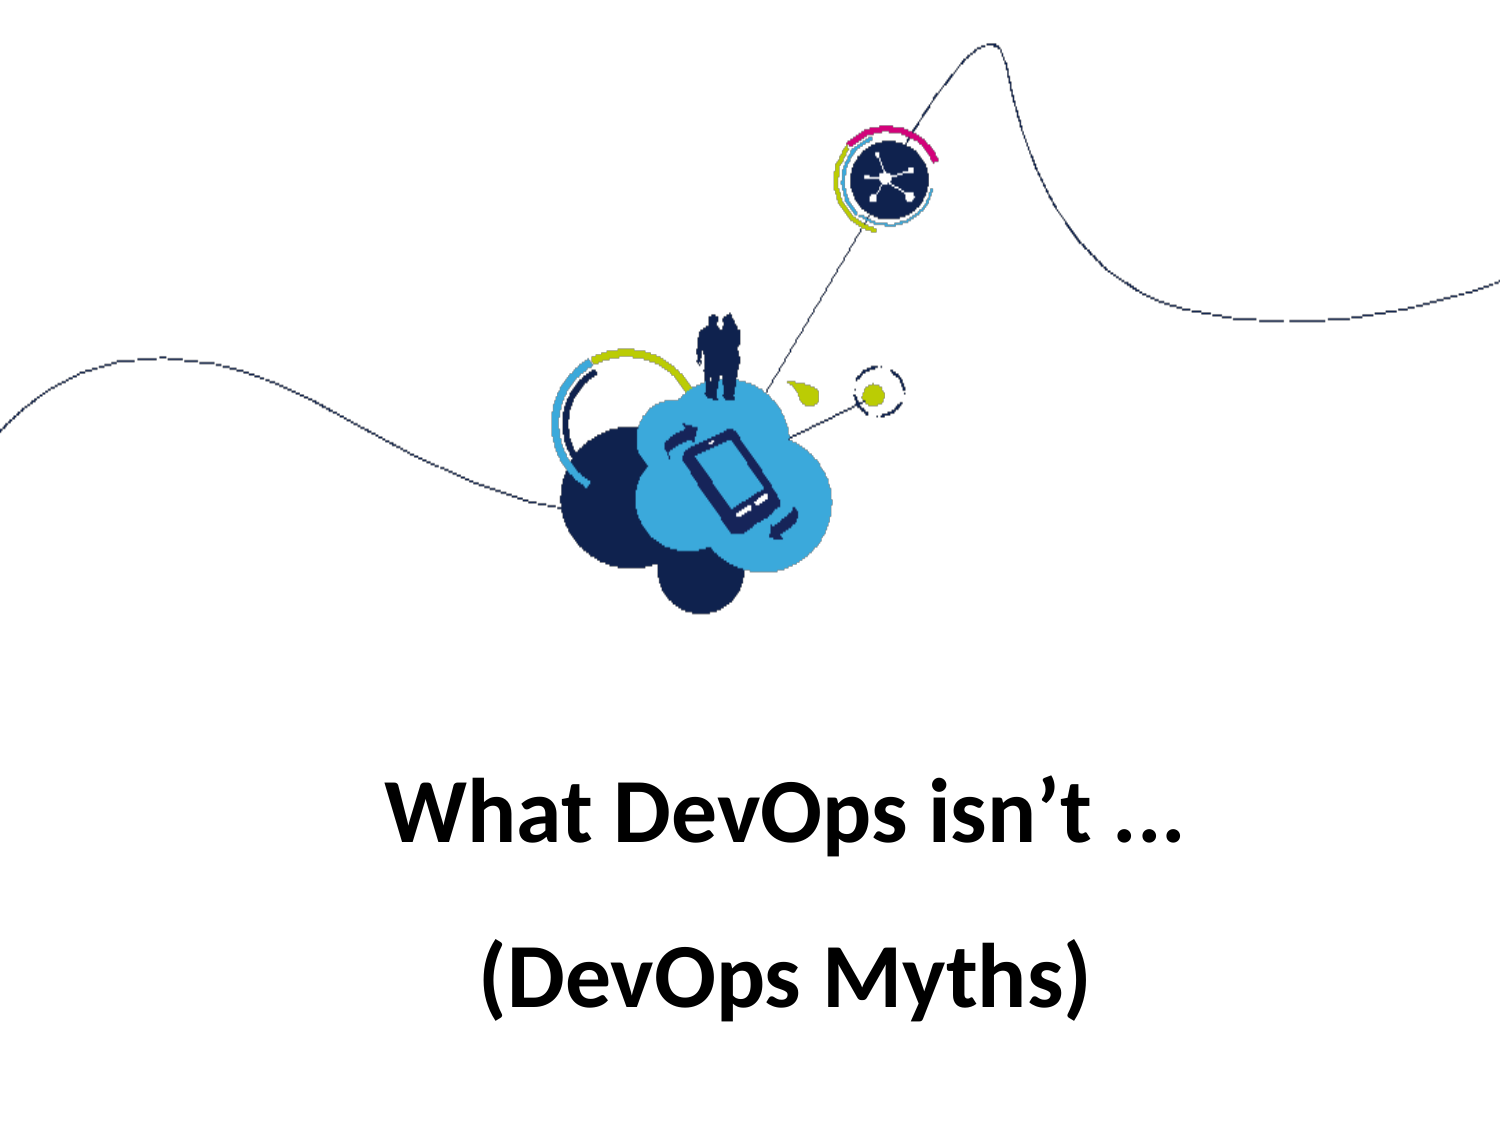

# What DevOps isn’t ... (DevOps Myths)